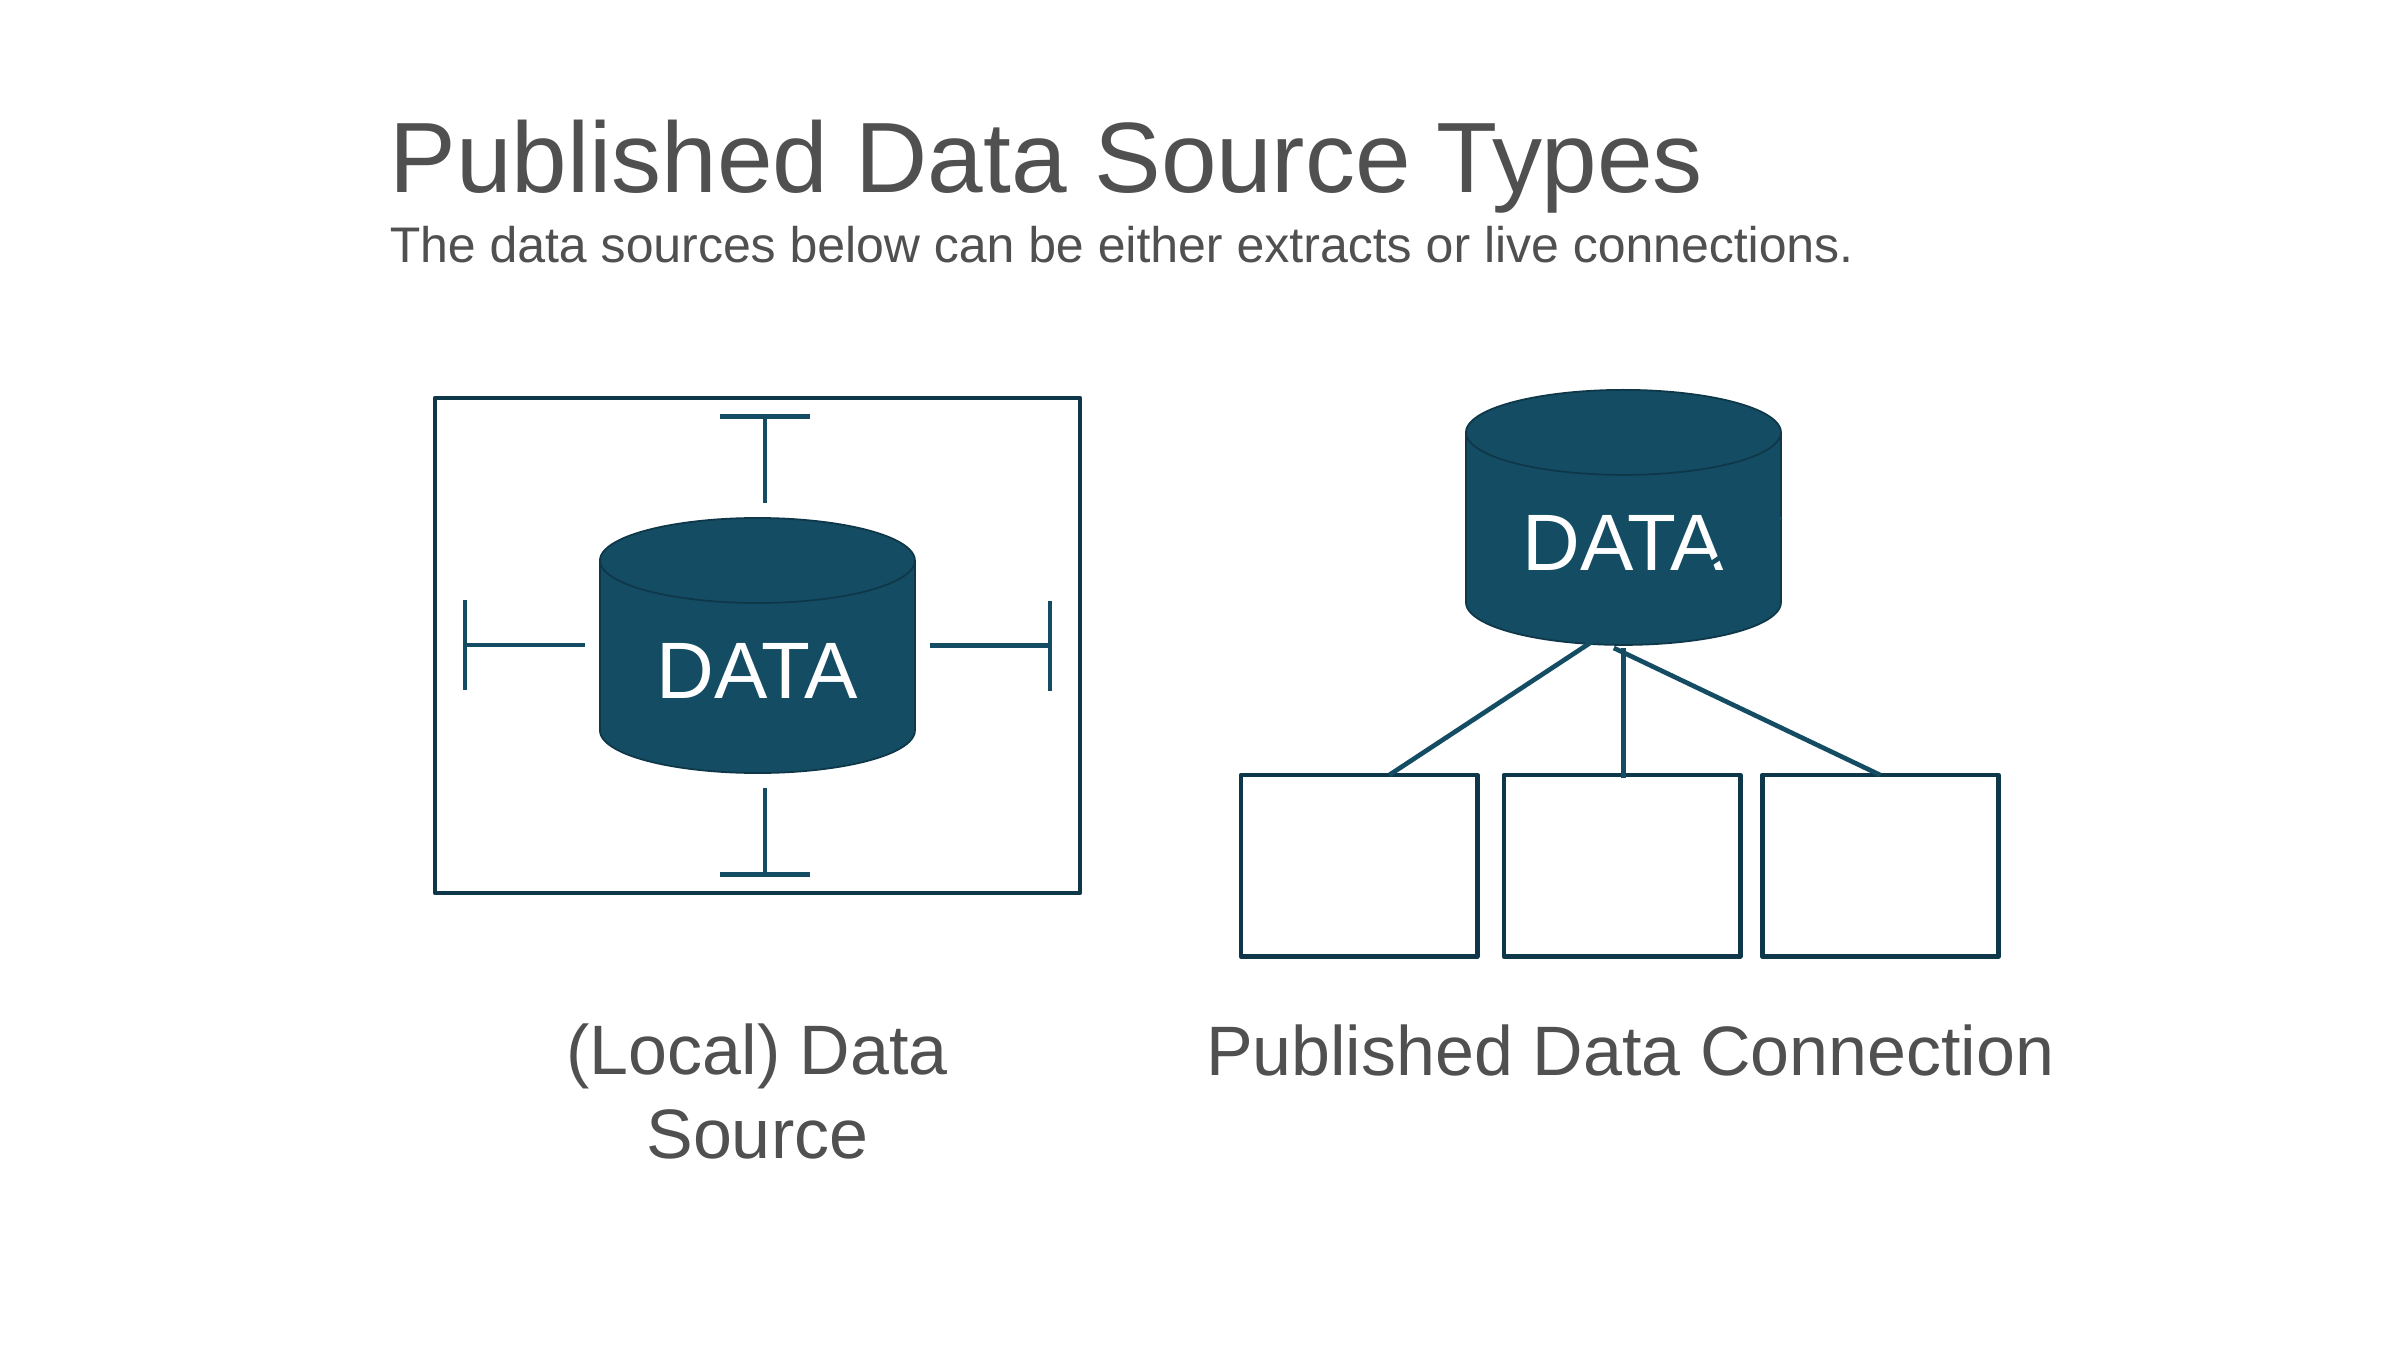

Published Data Source Types
The data sources below can be either extracts or live connections.
DATA

DATA

(Local) Data Source
Published Data Connection